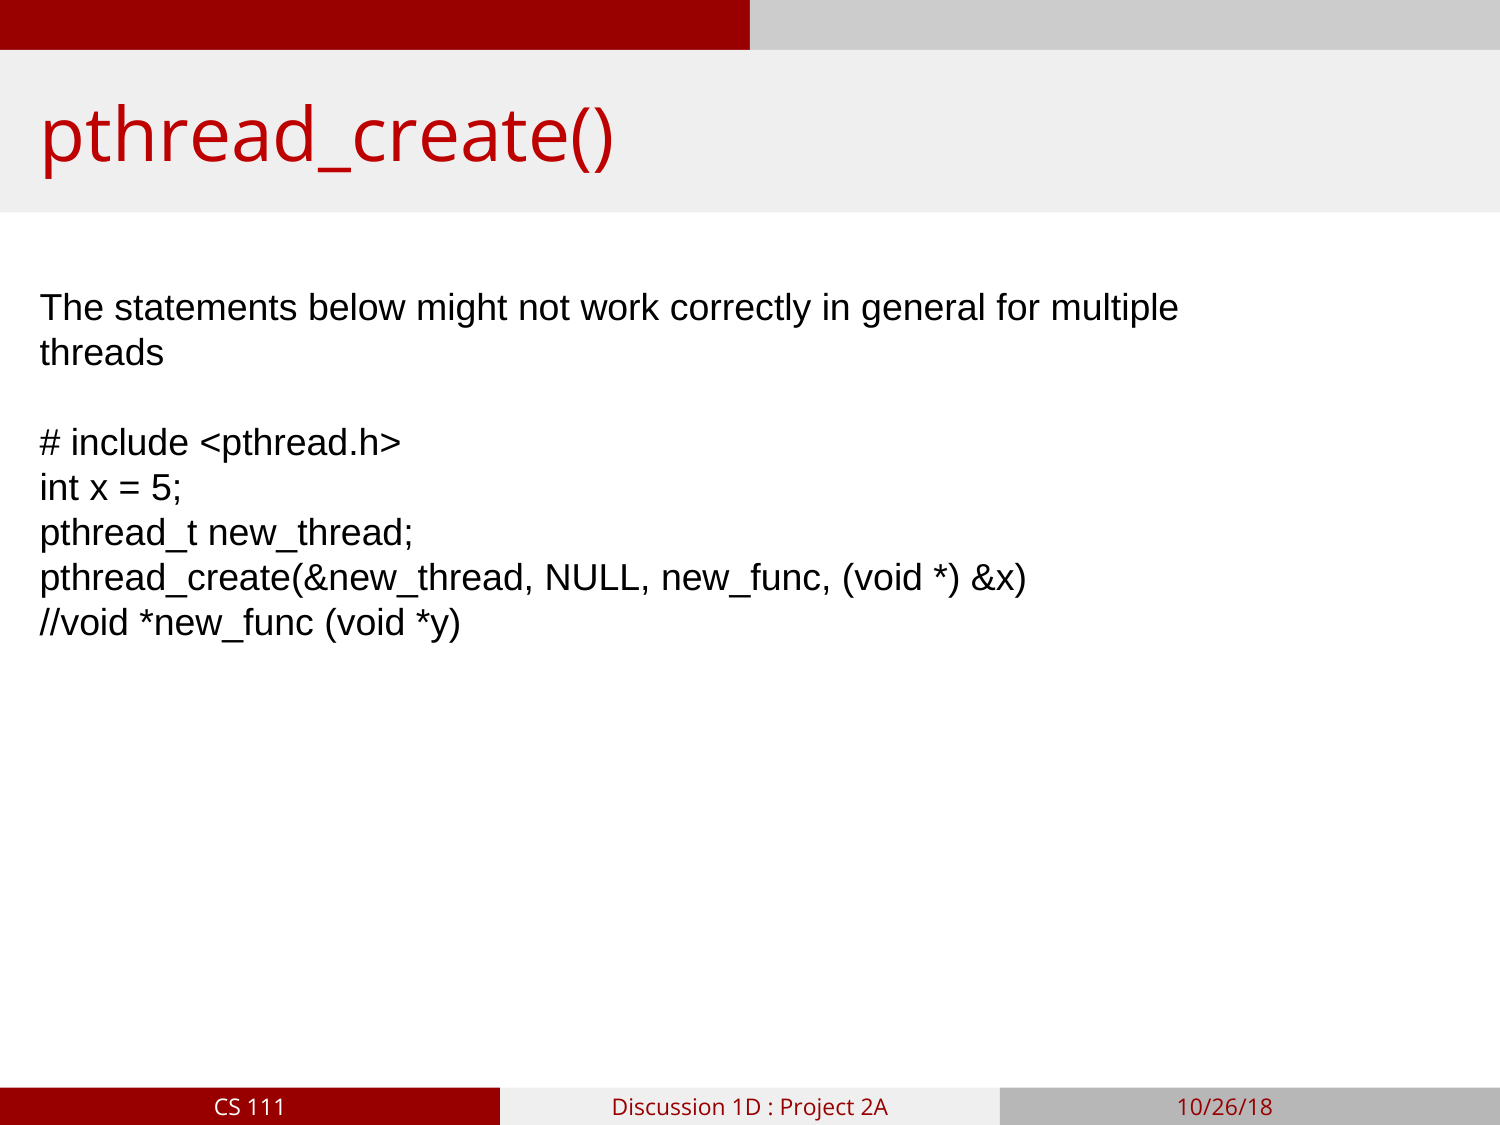

# pthread_create()
The statements below might not work correctly in general for multiple threads

# include <pthread.h>
int x = 5;
pthread_t new_thread;
pthread_create(&new_thread, NULL, new_func, (void *) &x)
//void *new_func (void *y)